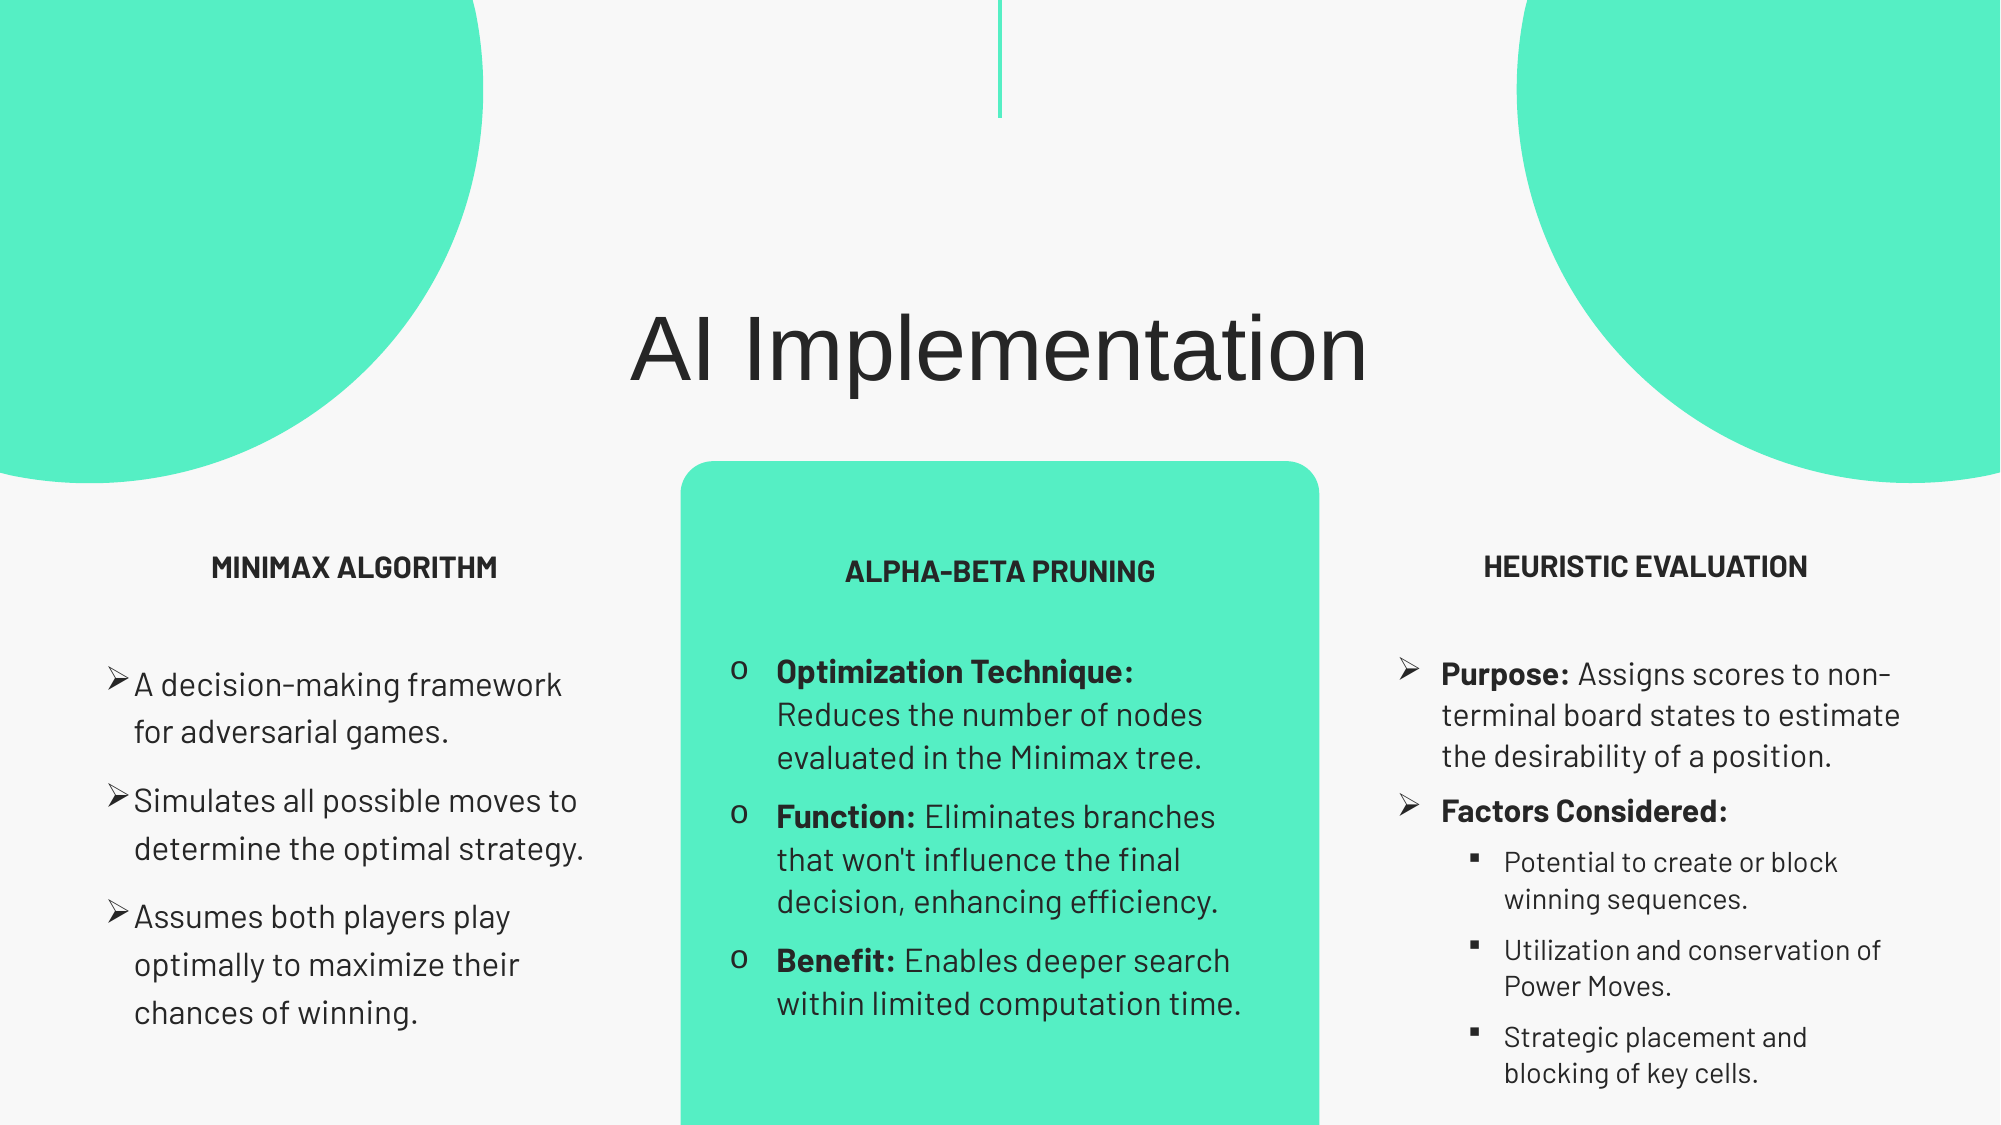

# AI Implementation
HEURISTIC EVALUATION
MINIMAX ALGORITHM
ALPHA-BETA PRUNING

Optimization Technique: Reduces the number of nodes evaluated in the Minimax tree.
Function: Eliminates branches that won't influence the final decision, enhancing efficiency.
Benefit: Enables deeper search within limited computation time.

Purpose: Assigns scores to non-terminal board states to estimate the desirability of a position.
Factors Considered:
Potential to create or block winning sequences.
Utilization and conservation of Power Moves.
Strategic placement and blocking of key cells.

A decision-making framework for adversarial games.
Simulates all possible moves to determine the optimal strategy.
Assumes both players play optimally to maximize their chances of winning.